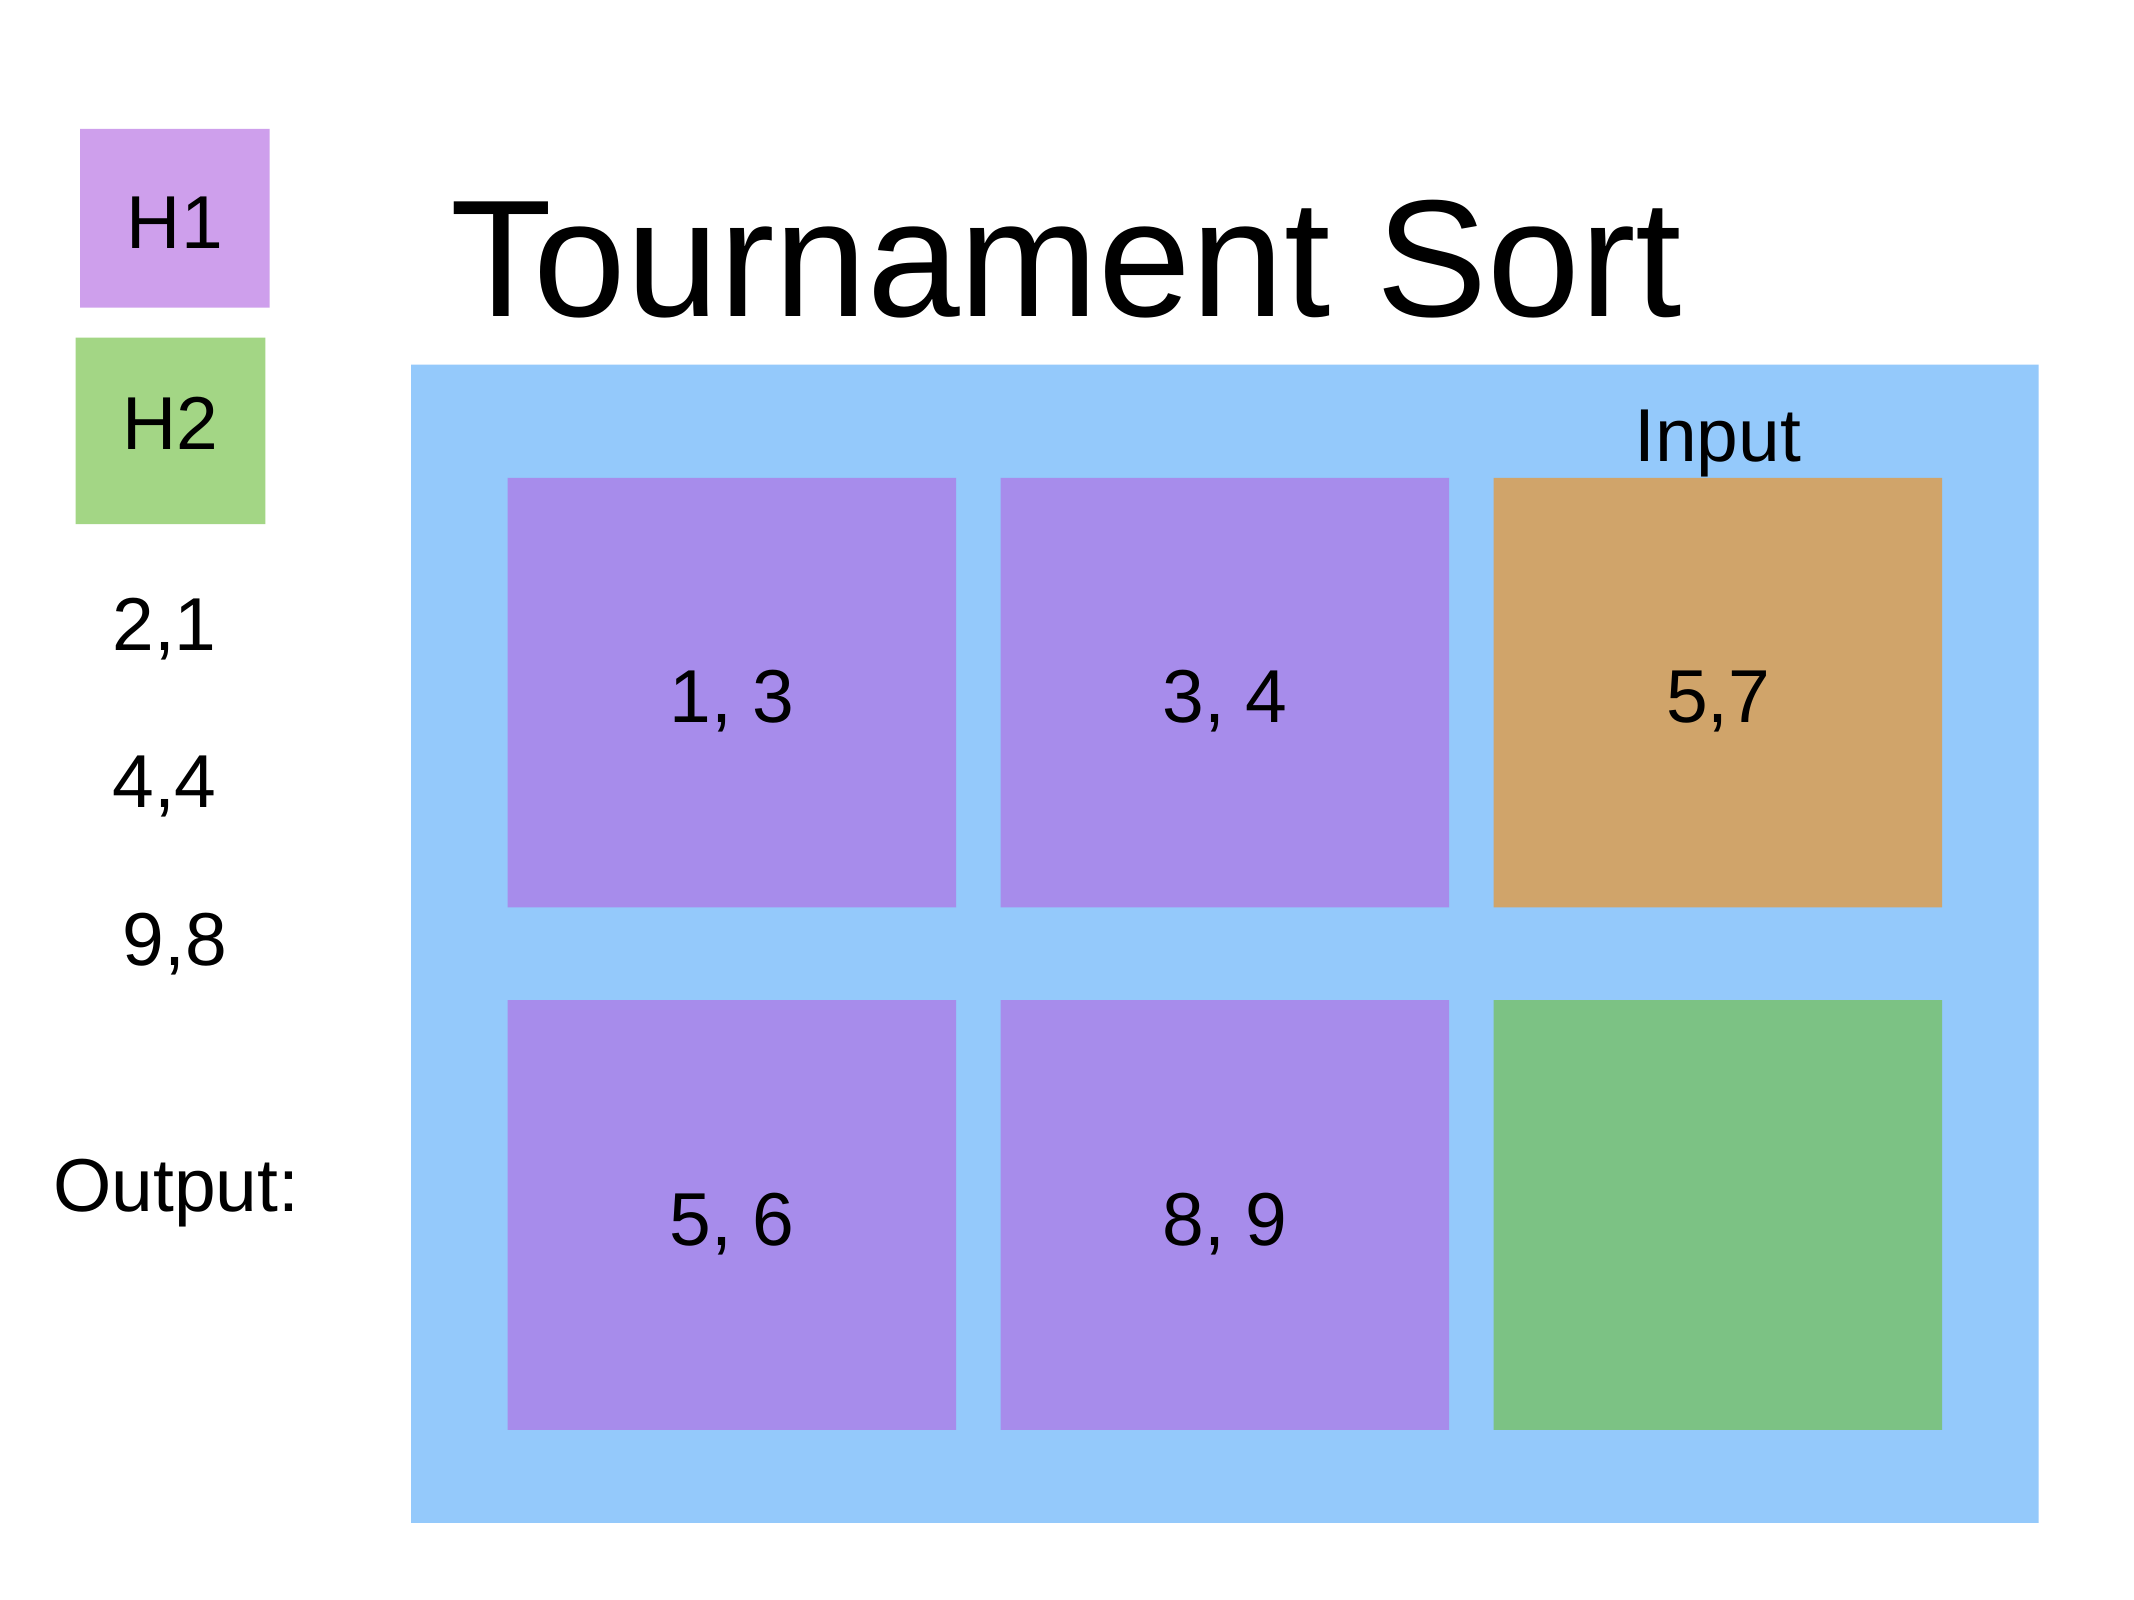

# Tournament Sort

H1

H2
Input

2,1
1, 3
3, 4
5,7
4,4
9,8

Output:
5, 6
8, 9